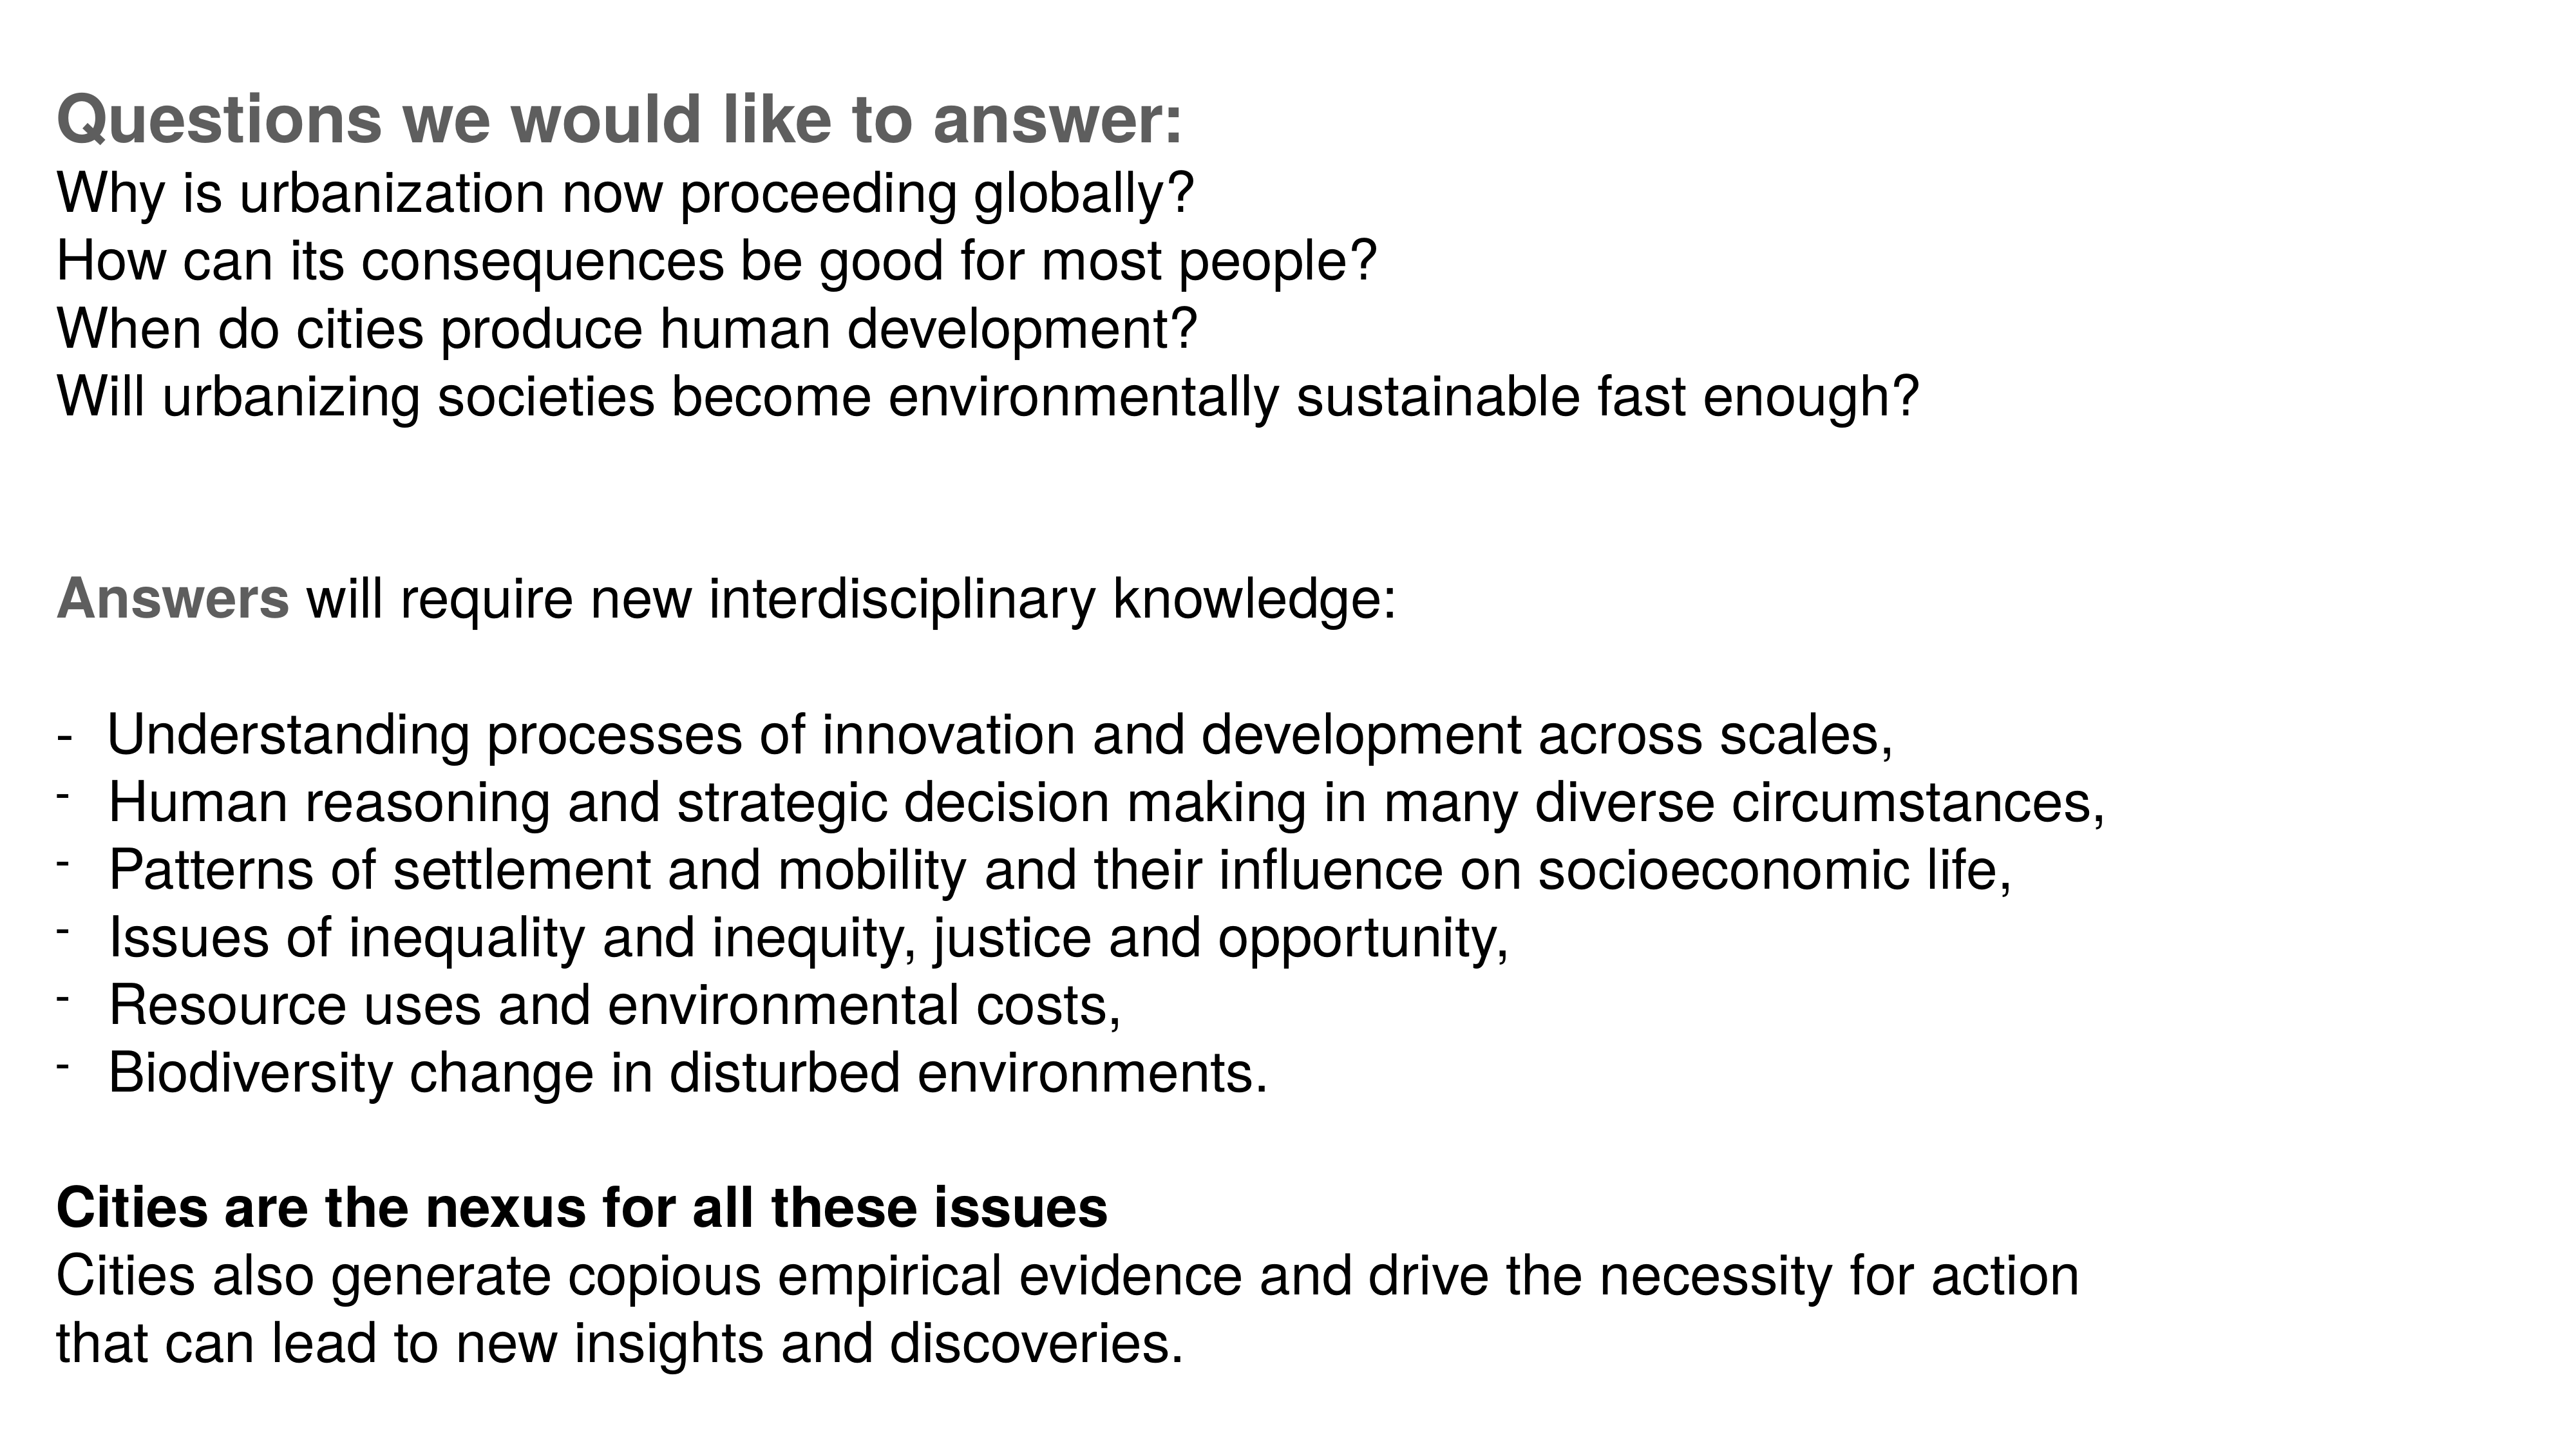

Questions we would like to answer:
Why is urbanization now proceeding globally?
How can its consequences be good for most people?
When do cities produce human development?
Will urbanizing societies become environmentally sustainable fast enough?

Answers will require new interdisciplinary knowledge:

-  Understanding processes of innovation and development across scales,
Human reasoning and strategic decision making in many diverse circumstances,
Patterns of settlement and mobility and their influence on socioeconomic life,
Issues of inequality and inequity, justice and opportunity,
Resource uses and environmental costs,
Biodiversity change in disturbed environments.

Cities are the nexus for all these issues
Cities also generate copious empirical evidence and drive the necessity for action
that can lead to new insights and discoveries.